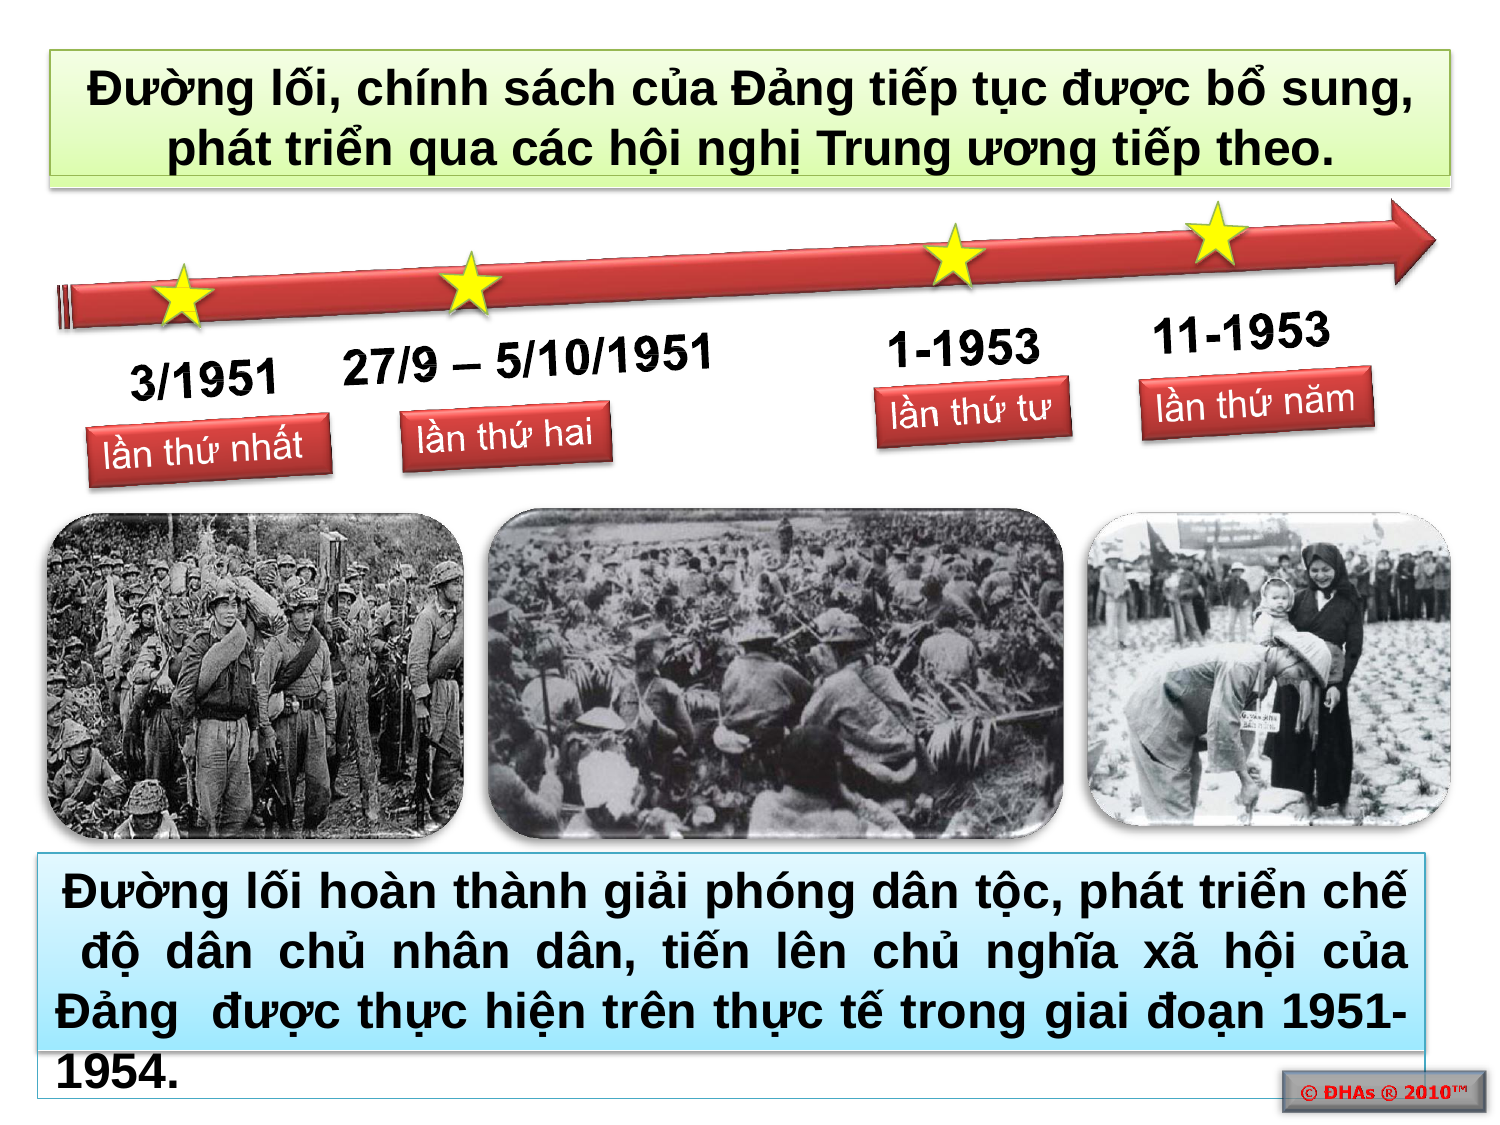

Đường lối, chính sách của Đảng tiếp tục được bổ sung,
phát triển qua các hội nghị Trung ương tiếp theo.

Đường lối hoàn thành giải phóng dân tộc, phát triển chế  độ dân chủ nhân dân, tiến lên chủ nghĩa xã hội của Đảng  được thực hiện trên thực tế trong giai đoạn 1951-1954.